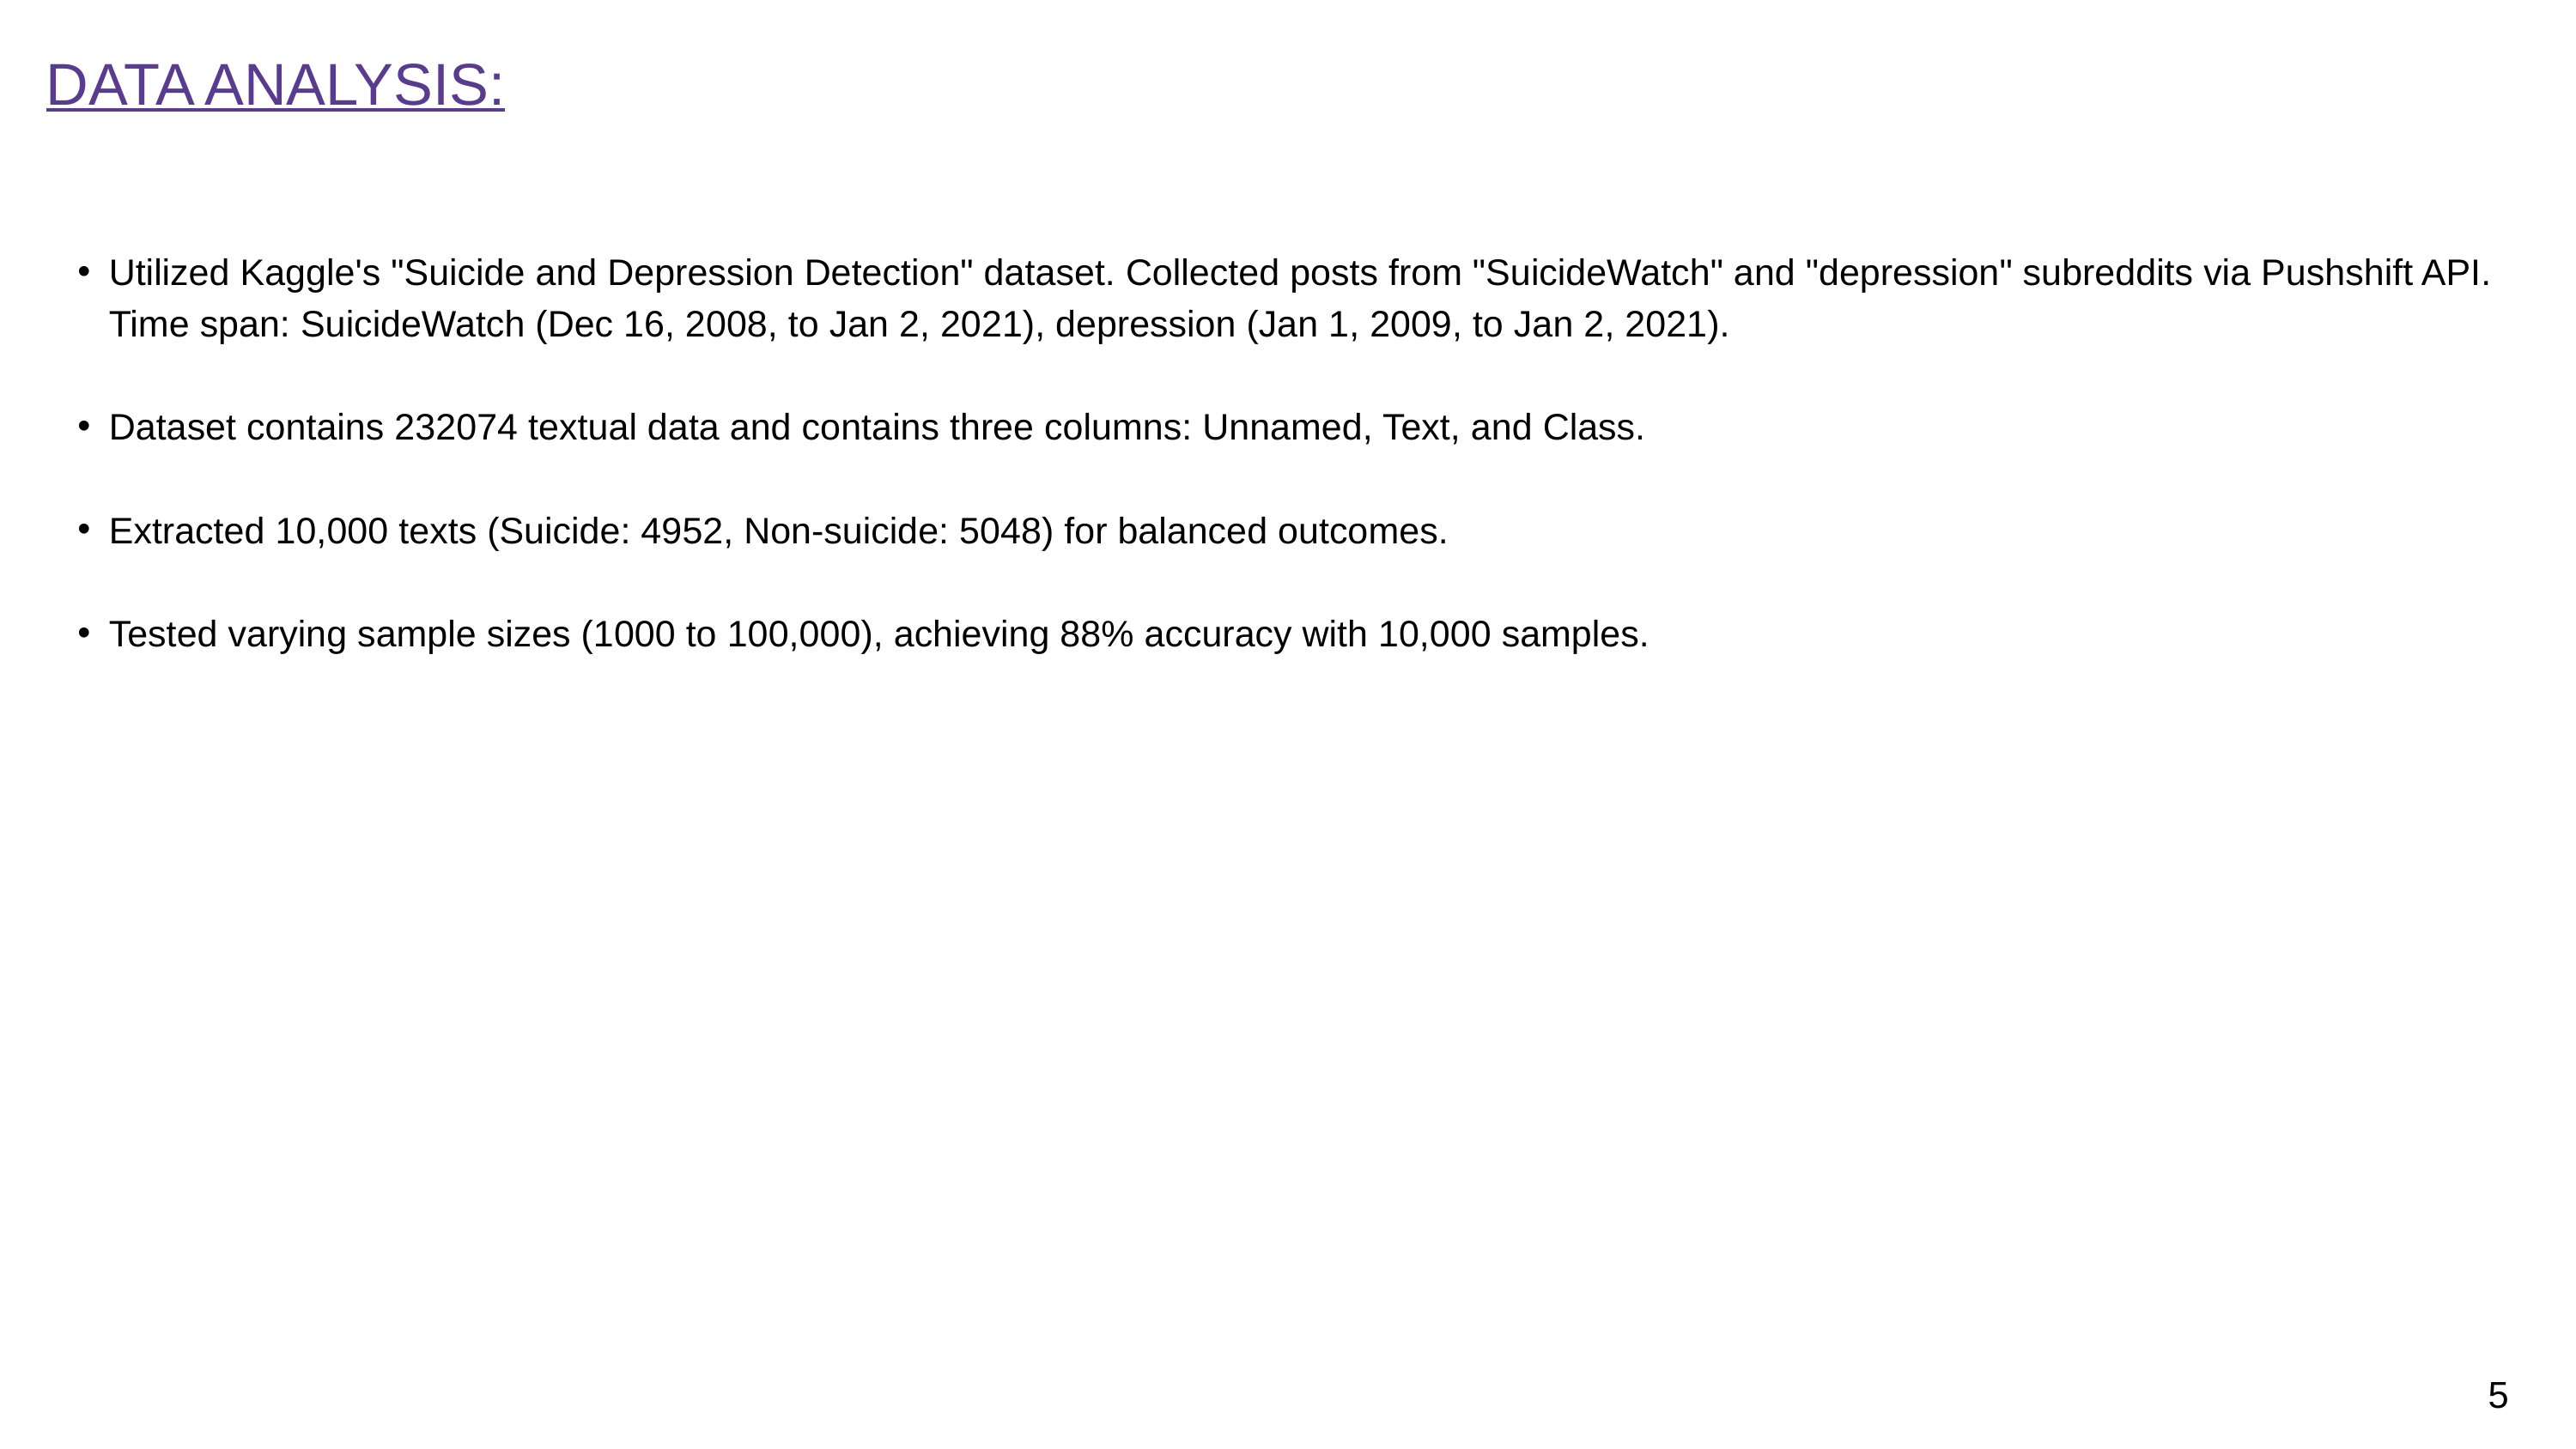

DATA ANALYSIS:
Utilized Kaggle's "Suicide and Depression Detection" dataset. Collected posts from "SuicideWatch" and "depression" subreddits via Pushshift API. Time span: SuicideWatch (Dec 16, 2008, to Jan 2, 2021), depression (Jan 1, 2009, to Jan 2, 2021).

Dataset contains 232074 textual data and contains three columns: Unnamed, Text, and Class.

Extracted 10,000 texts (Suicide: 4952, Non-suicide: 5048) for balanced outcomes.

Tested varying sample sizes (1000 to 100,000), achieving 88% accuracy with 10,000 samples.

5